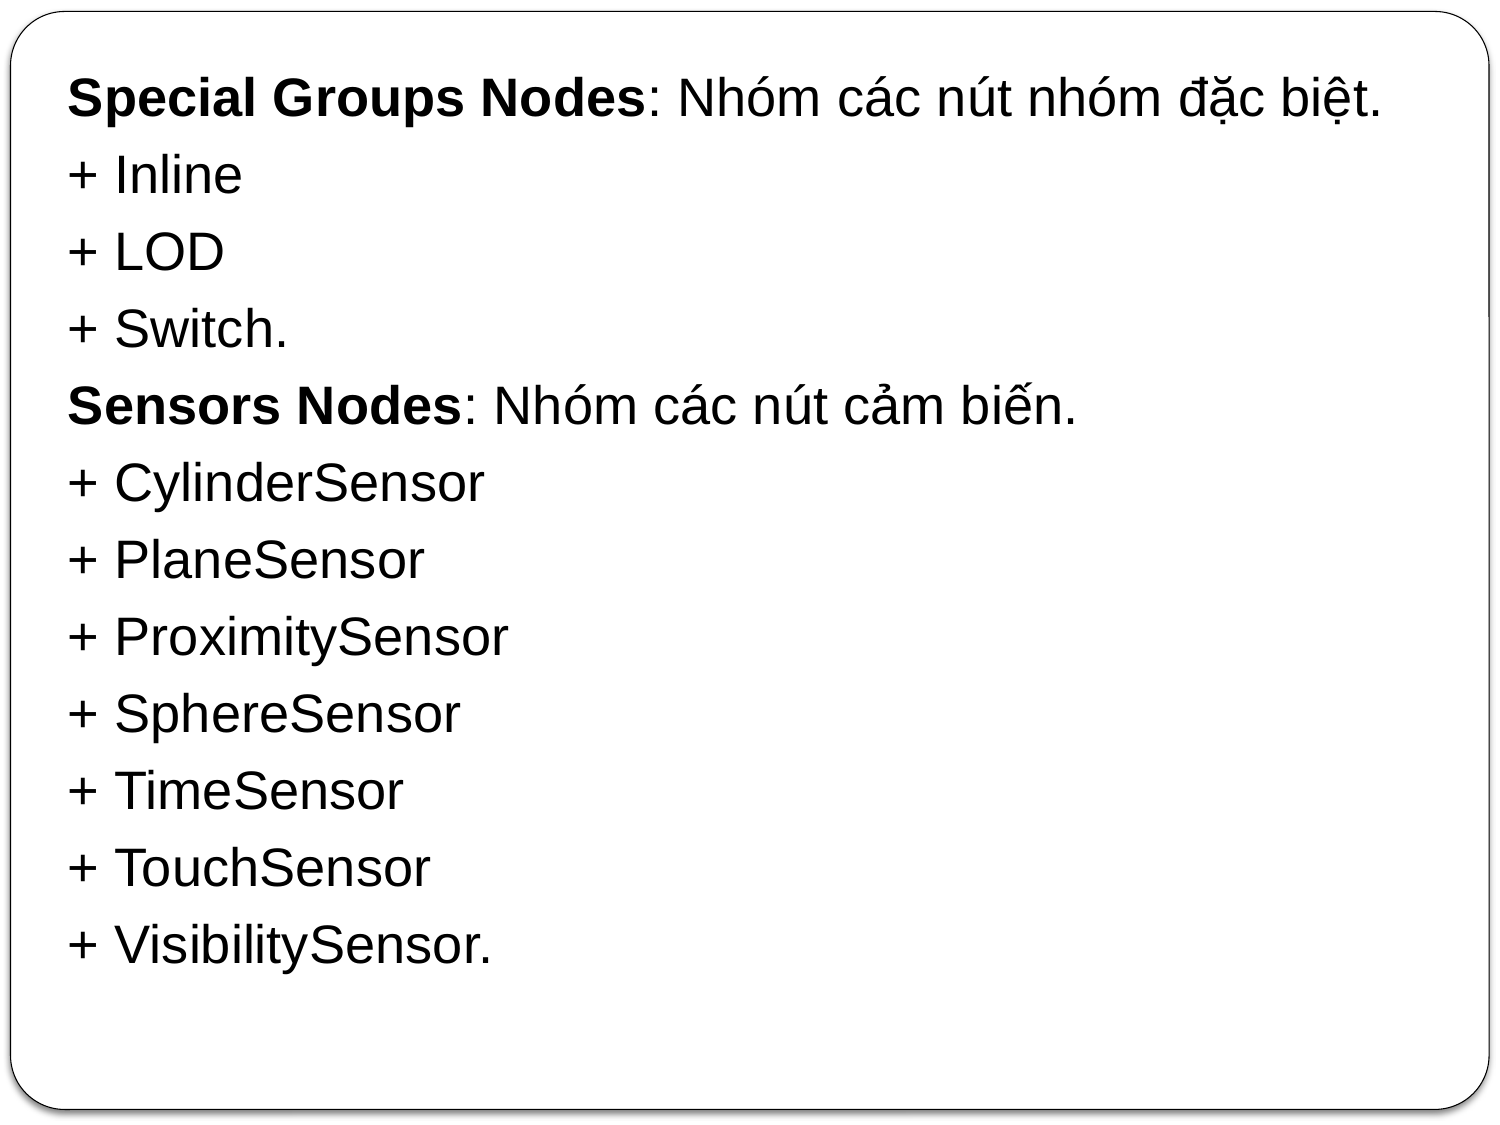

Special Groups Nodes: Nhóm các nút nhóm đặc biệt.
+ Inline
+ LOD
+ Switch.
Sensors Nodes: Nhóm các nút cảm biến.
+ CylinderSensor
+ PlaneSensor
+ ProximitySensor
+ SphereSensor
+ TimeSensor
+ TouchSensor
+ VisibilitySensor.